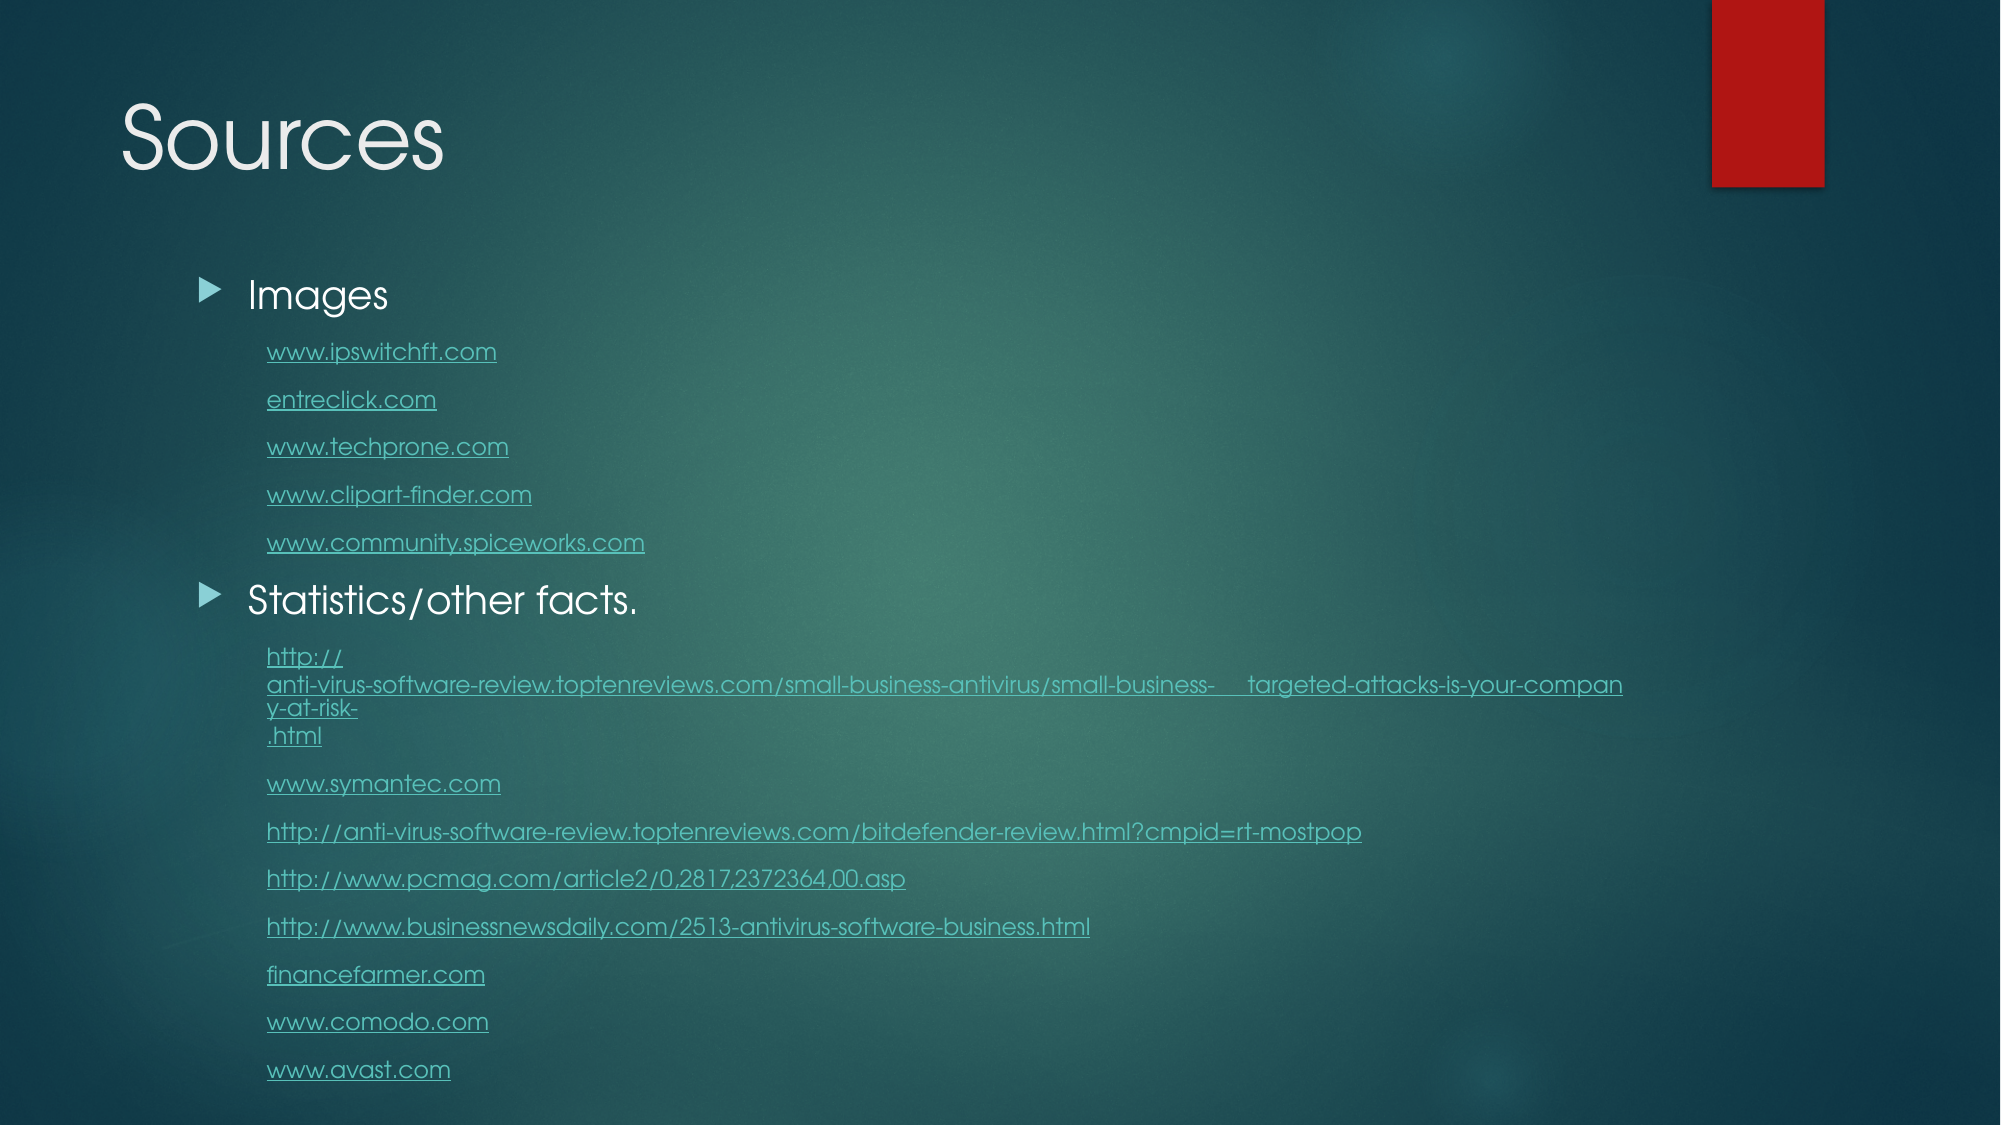

# Sources
Images
www.ipswitchft.com
entreclick.com
www.techprone.com
www.clipart-finder.com
www.community.spiceworks.com
Statistics/other facts.
http://anti-virus-software-review.toptenreviews.com/small-business-antivirus/small-business-     targeted-attacks-is-your-company-at-risk-.html
www.symantec.com
http://anti-virus-software-review.toptenreviews.com/bitdefender-review.html?cmpid=rt-mostpop
http://www.pcmag.com/article2/0,2817,2372364,00.asp
http://www.businessnewsdaily.com/2513-antivirus-software-business.html
financefarmer.com
www.comodo.com
www.avast.com